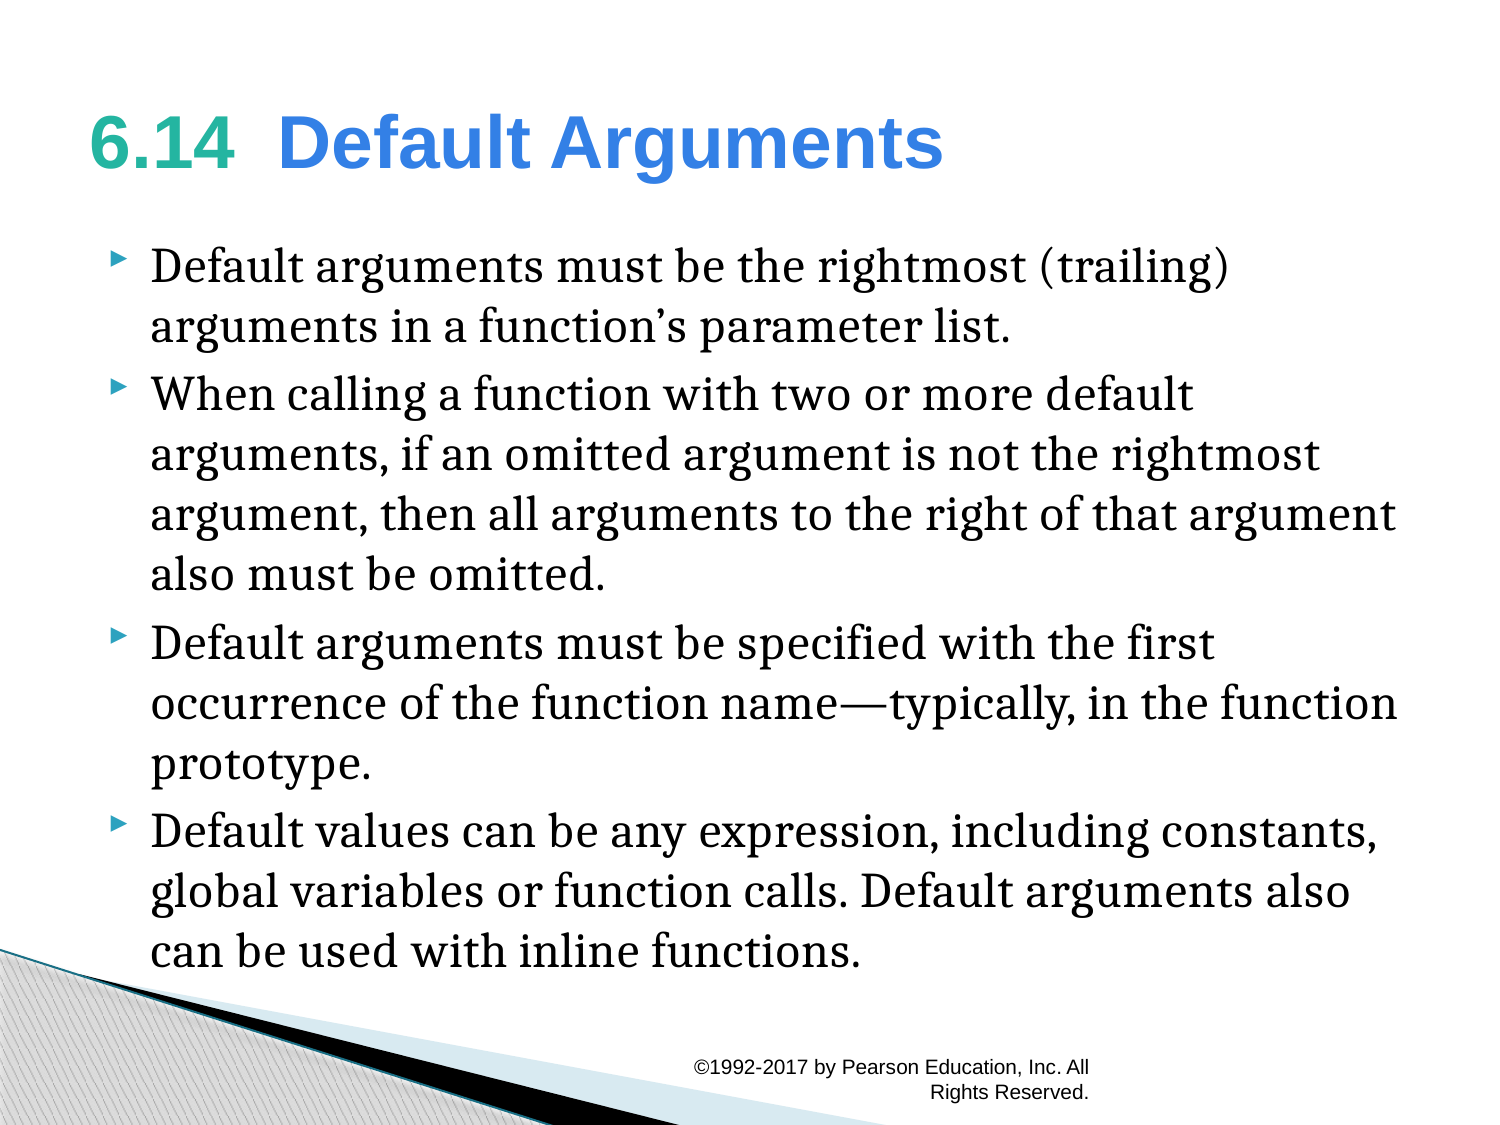

# 6.14  Default Arguments
Default arguments must be the rightmost (trailing) arguments in a function’s parameter list.
When calling a function with two or more default arguments, if an omitted argument is not the rightmost argument, then all arguments to the right of that argument also must be omitted.
Default arguments must be specified with the first occurrence of the function name—typically, in the function prototype.
Default values can be any expression, including constants, global variables or function calls. Default arguments also can be used with inline functions.
©1992-2017 by Pearson Education, Inc. All Rights Reserved.